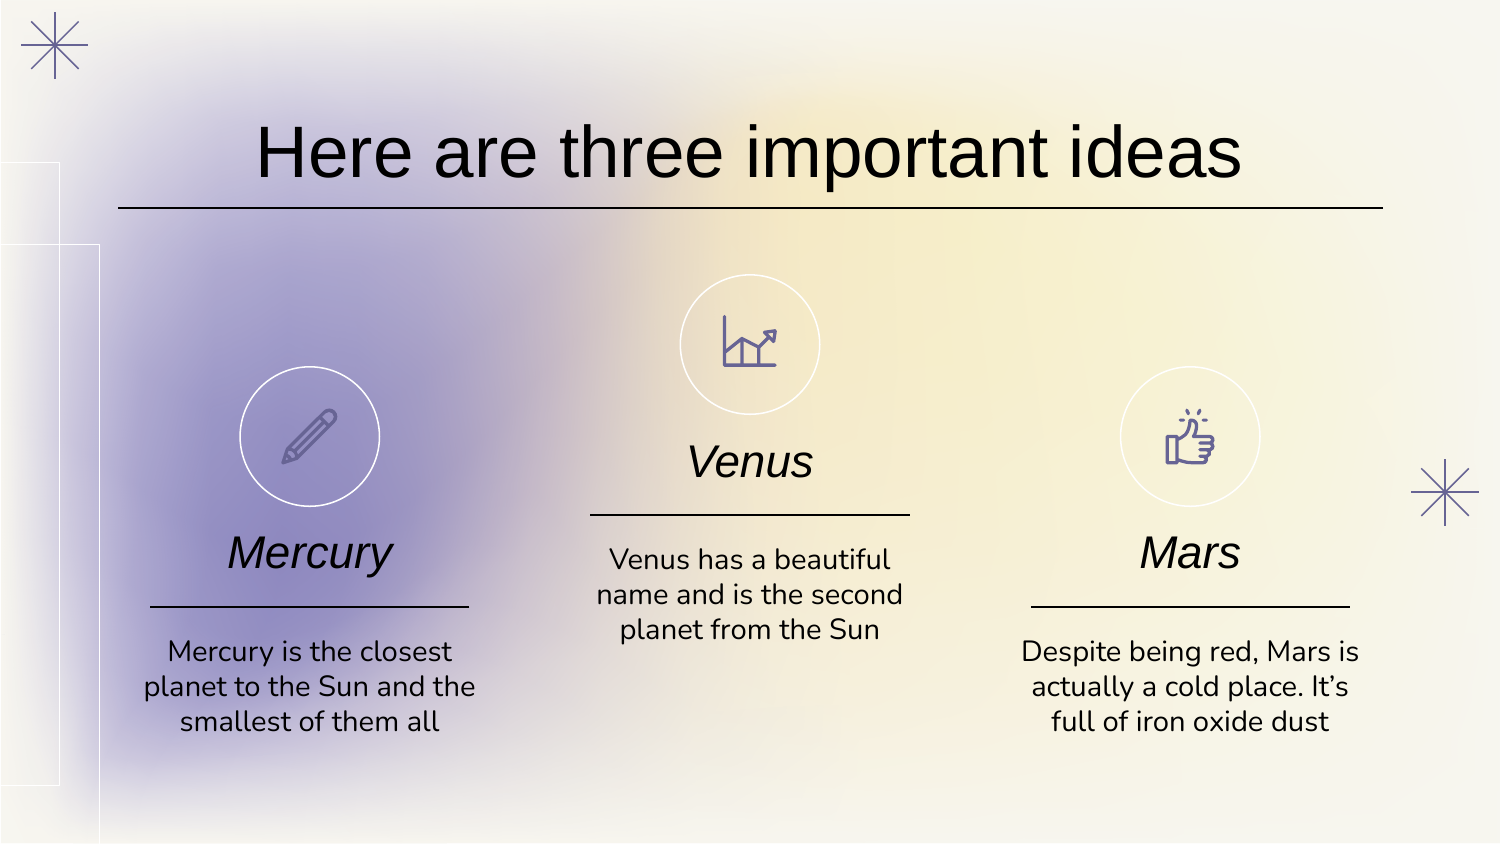

# Here are three important ideas

Venus

Mercury
Mars
Venus has a beautiful name and is the second planet from the Sun
Mercury is the closest planet to the Sun and the smallest of them all
Despite being red, Mars is actually a cold place. It’s full of iron oxide dust